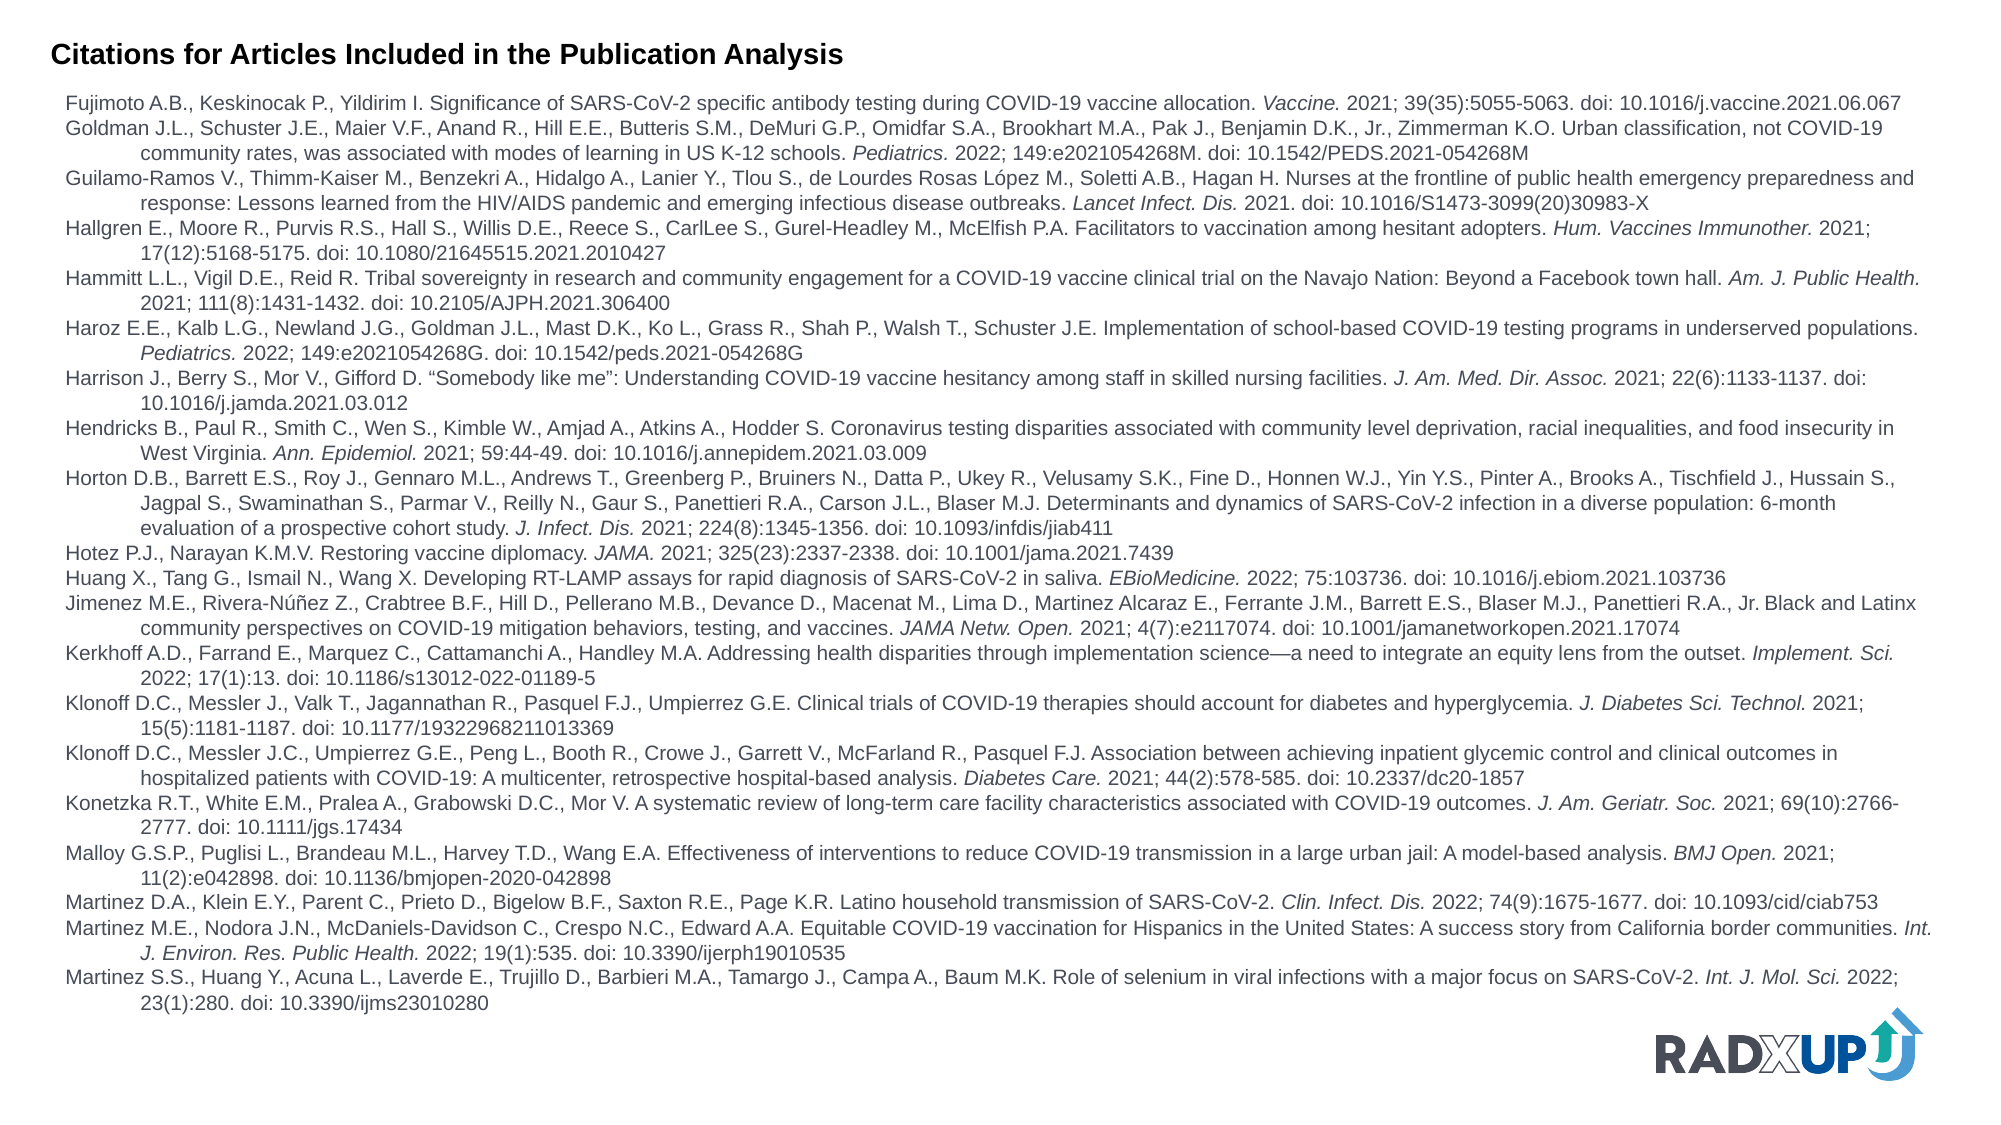

Citations for Articles Included in the Publication Analysis

Fujimoto A.B., Keskinocak P., Yildirim I. Significance of SARS-CoV-2 specific antibody testing during COVID-19 vaccine allocation. Vaccine. 2021; 39(35):5055-5063. doi: 10.1016/j.vaccine.2021.06.067
Goldman J.L., Schuster J.E., Maier V.F., Anand R., Hill E.E., Butteris S.M., DeMuri G.P., Omidfar S.A., Brookhart M.A., Pak J., Benjamin D.K., Jr., Zimmerman K.O. Urban classification, not COVID-19 community rates, was associated with modes of learning in US K-12 schools. Pediatrics. 2022; 149:e2021054268M. doi: 10.1542/PEDS.2021-054268M
Guilamo-Ramos V., Thimm-Kaiser M., Benzekri A., Hidalgo A., Lanier Y., Tlou S., de Lourdes Rosas López M., Soletti A.B., Hagan H. Nurses at the frontline of public health emergency preparedness and response: Lessons learned from the HIV/AIDS pandemic and emerging infectious disease outbreaks. Lancet Infect. Dis. 2021. doi: 10.1016/S1473-3099(20)30983-X
Hallgren E., Moore R., Purvis R.S., Hall S., Willis D.E., Reece S., CarlLee S., Gurel-Headley M., McElfish P.A. Facilitators to vaccination among hesitant adopters. Hum. Vaccines Immunother. 2021; 17(12):5168-5175. doi: 10.1080/21645515.2021.2010427
Hammitt L.L., Vigil D.E., Reid R. Tribal sovereignty in research and community engagement for a COVID-19 vaccine clinical trial on the Navajo Nation: Beyond a Facebook town hall. Am. J. Public Health. 2021; 111(8):1431-1432. doi: 10.2105/AJPH.2021.306400
Haroz E.E., Kalb L.G., Newland J.G., Goldman J.L., Mast D.K., Ko L., Grass R., Shah P., Walsh T., Schuster J.E. Implementation of school-based COVID-19 testing programs in underserved populations. Pediatrics. 2022; 149:e2021054268G. doi: 10.1542/peds.2021-054268G
Harrison J., Berry S., Mor V., Gifford D. “Somebody like me”: Understanding COVID-19 vaccine hesitancy among staff in skilled nursing facilities. J. Am. Med. Dir. Assoc. 2021; 22(6):1133-1137. doi: 10.1016/j.jamda.2021.03.012
Hendricks B., Paul R., Smith C., Wen S., Kimble W., Amjad A., Atkins A., Hodder S. Coronavirus testing disparities associated with community level deprivation, racial inequalities, and food insecurity in West Virginia. Ann. Epidemiol. 2021; 59:44-49. doi: 10.1016/j.annepidem.2021.03.009
Horton D.B., Barrett E.S., Roy J., Gennaro M.L., Andrews T., Greenberg P., Bruiners N., Datta P., Ukey R., Velusamy S.K., Fine D., Honnen W.J., Yin Y.S., Pinter A., Brooks A., Tischfield J., Hussain S., Jagpal S., Swaminathan S., Parmar V., Reilly N., Gaur S., Panettieri R.A., Carson J.L., Blaser M.J. Determinants and dynamics of SARS-CoV-2 infection in a diverse population: 6-month evaluation of a prospective cohort study. J. Infect. Dis. 2021; 224(8):1345-1356. doi: 10.1093/infdis/jiab411
Hotez P.J., Narayan K.M.V. Restoring vaccine diplomacy. JAMA. 2021; 325(23):2337-2338. doi: 10.1001/jama.2021.7439
Huang X., Tang G., Ismail N., Wang X. Developing RT-LAMP assays for rapid diagnosis of SARS-CoV-2 in saliva. EBioMedicine. 2022; 75:103736. doi: 10.1016/j.ebiom.2021.103736
Jimenez M.E., Rivera-Núñez Z., Crabtree B.F., Hill D., Pellerano M.B., Devance D., Macenat M., Lima D., Martinez Alcaraz E., Ferrante J.M., Barrett E.S., Blaser M.J., Panettieri R.A., Jr. Black and Latinx community perspectives on COVID-19 mitigation behaviors, testing, and vaccines. JAMA Netw. Open. 2021; 4(7):e2117074. doi: 10.1001/jamanetworkopen.2021.17074
Kerkhoff A.D., Farrand E., Marquez C., Cattamanchi A., Handley M.A. Addressing health disparities through implementation science—a need to integrate an equity lens from the outset. Implement. Sci. 2022; 17(1):13. doi: 10.1186/s13012-022-01189-5
Klonoff D.C., Messler J., Valk T., Jagannathan R., Pasquel F.J., Umpierrez G.E. Clinical trials of COVID-19 therapies should account for diabetes and hyperglycemia. J. Diabetes Sci. Technol. 2021; 15(5):1181-1187. doi: 10.1177/19322968211013369
Klonoff D.C., Messler J.C., Umpierrez G.E., Peng L., Booth R., Crowe J., Garrett V., McFarland R., Pasquel F.J. Association between achieving inpatient glycemic control and clinical outcomes in hospitalized patients with COVID-19: A multicenter, retrospective hospital-based analysis. Diabetes Care. 2021; 44(2):578-585. doi: 10.2337/dc20-1857
Konetzka R.T., White E.M., Pralea A., Grabowski D.C., Mor V. A systematic review of long-term care facility characteristics associated with COVID-19 outcomes. J. Am. Geriatr. Soc. 2021; 69(10):2766-2777. doi: 10.1111/jgs.17434
Malloy G.S.P., Puglisi L., Brandeau M.L., Harvey T.D., Wang E.A. Effectiveness of interventions to reduce COVID-19 transmission in a large urban jail: A model-based analysis. BMJ Open. 2021; 11(2):e042898. doi: 10.1136/bmjopen-2020-042898
Martinez D.A., Klein E.Y., Parent C., Prieto D., Bigelow B.F., Saxton R.E., Page K.R. Latino household transmission of SARS-CoV-2. Clin. Infect. Dis. 2022; 74(9):1675-1677. doi: 10.1093/cid/ciab753
Martinez M.E., Nodora J.N., McDaniels-Davidson C., Crespo N.C., Edward A.A. Equitable COVID-19 vaccination for Hispanics in the United States: A success story from California border communities. Int. J. Environ. Res. Public Health. 2022; 19(1):535. doi: 10.3390/ijerph19010535
Martinez S.S., Huang Y., Acuna L., Laverde E., Trujillo D., Barbieri M.A., Tamargo J., Campa A., Baum M.K. Role of selenium in viral infections with a major focus on SARS-CoV-2. Int. J. Mol. Sci. 2022; 23(1):280. doi: 10.3390/ijms23010280